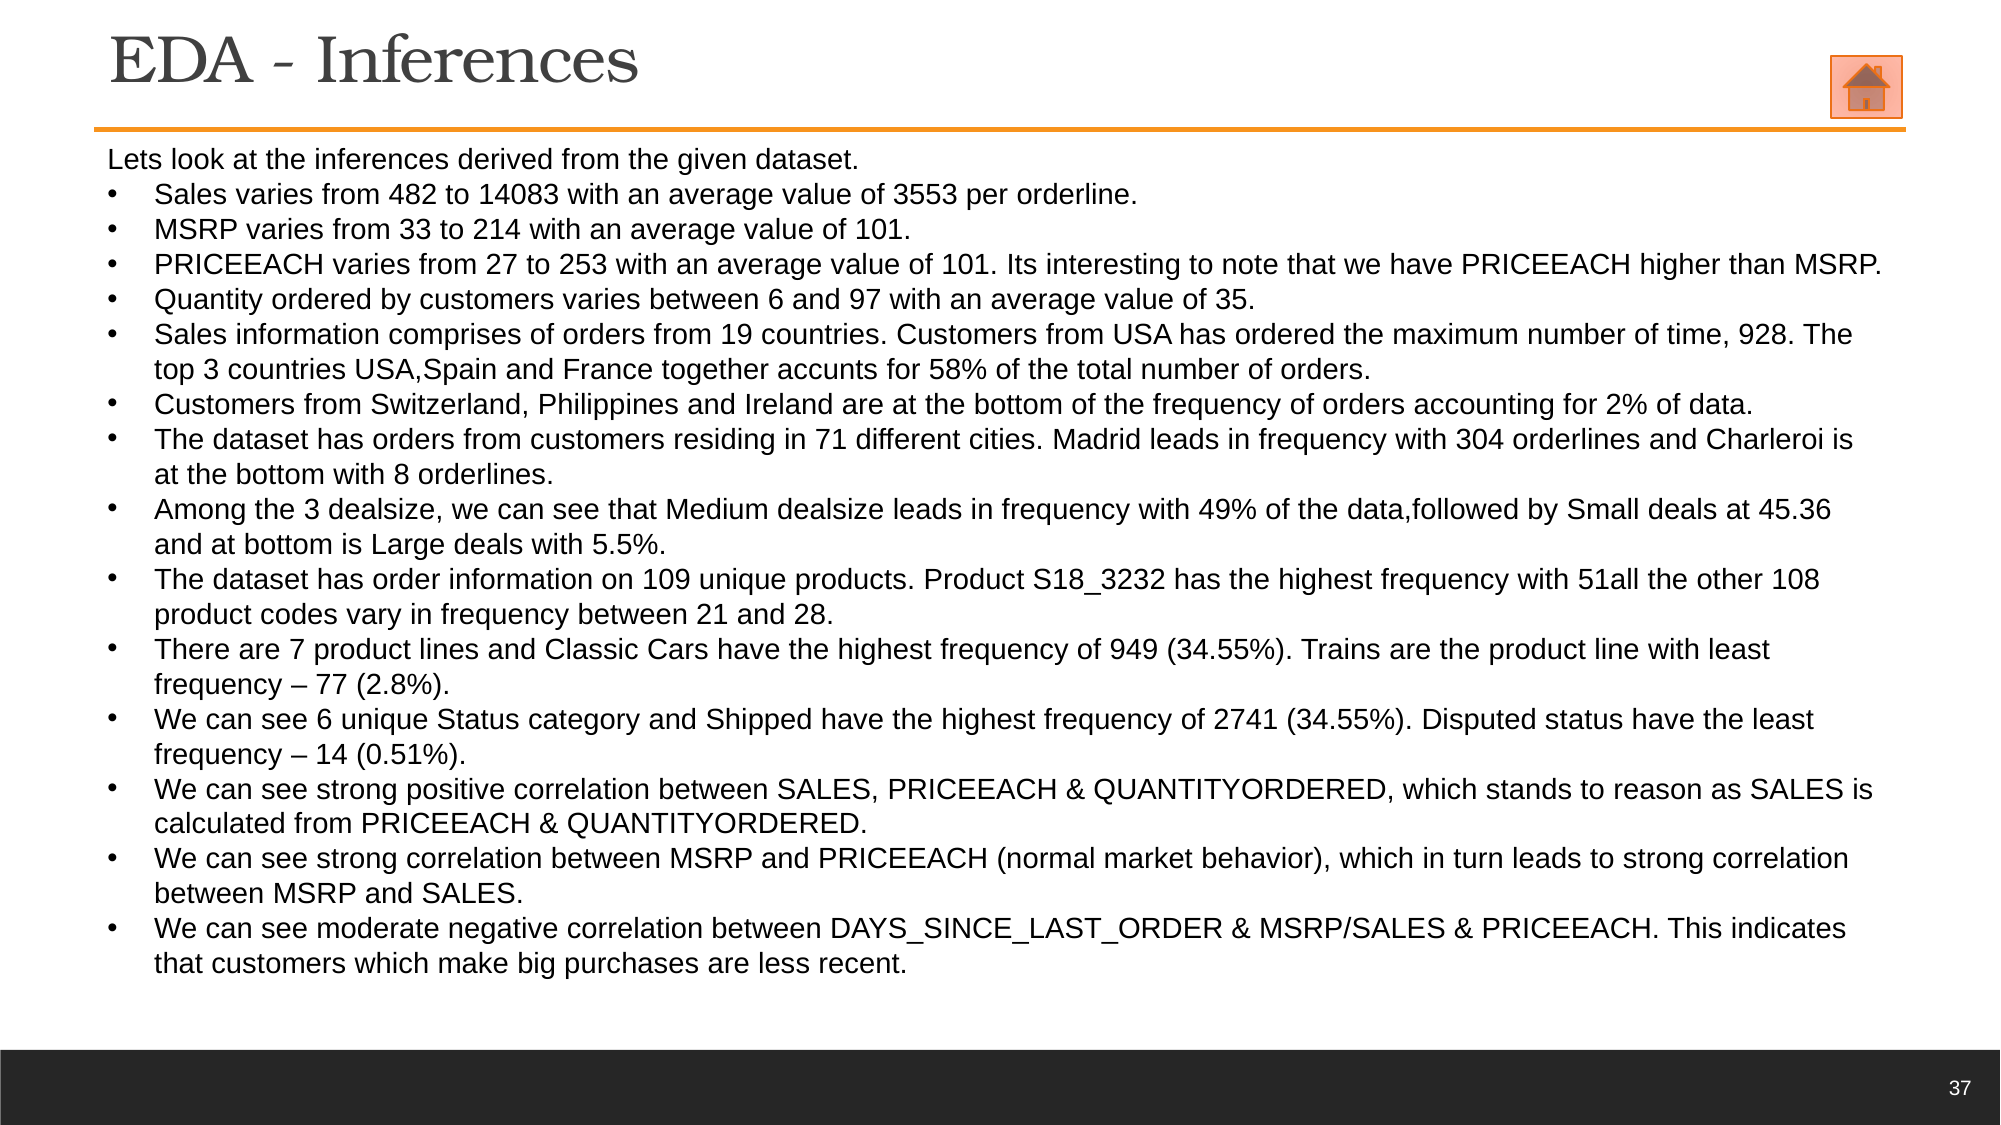

EDA - Inferences

Lets look at the inferences derived from the given dataset.
Sales varies from 482 to 14083 with an average value of 3553 per orderline.
MSRP varies from 33 to 214 with an average value of 101.
PRICEEACH varies from 27 to 253 with an average value of 101. Its interesting to note that we have PRICEEACH higher than MSRP.
Quantity ordered by customers varies between 6 and 97 with an average value of 35.
Sales information comprises of orders from 19 countries. Customers from USA has ordered the maximum number of time, 928. The top 3 countries USA,Spain and France together accunts for 58% of the total number of orders.
Customers from Switzerland, Philippines and Ireland are at the bottom of the frequency of orders accounting for 2% of data.
The dataset has orders from customers residing in 71 different cities. Madrid leads in frequency with 304 orderlines and Charleroi is at the bottom with 8 orderlines.
Among the 3 dealsize, we can see that Medium dealsize leads in frequency with 49% of the data,followed by Small deals at 45.36 and at bottom is Large deals with 5.5%.
The dataset has order information on 109 unique products. Product S18_3232 has the highest frequency with 51all the other 108 product codes vary in frequency between 21 and 28.
There are 7 product lines and Classic Cars have the highest frequency of 949 (34.55%). Trains are the product line with least frequency – 77 (2.8%).
We can see 6 unique Status category and Shipped have the highest frequency of 2741 (34.55%). Disputed status have the least frequency – 14 (0.51%).
We can see strong positive correlation between SALES, PRICEEACH & QUANTITYORDERED, which stands to reason as SALES is calculated from PRICEEACH & QUANTITYORDERED.
We can see strong correlation between MSRP and PRICEEACH (normal market behavior), which in turn leads to strong correlation between MSRP and SALES.
We can see moderate negative correlation between DAYS_SINCE_LAST_ORDER & MSRP/SALES & PRICEEACH. This indicates that customers which make big purchases are less recent.
37